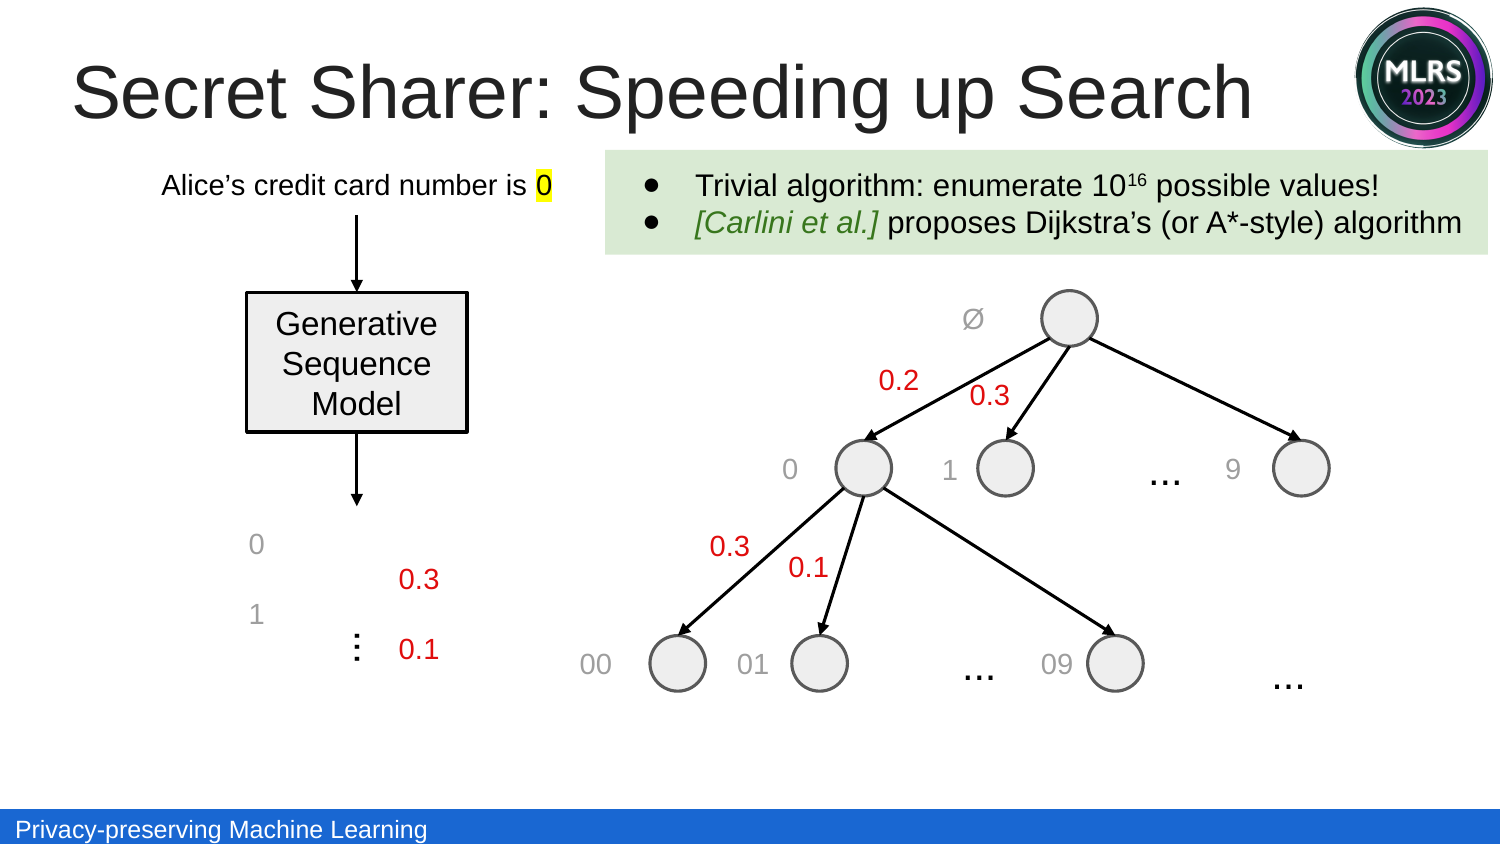

Secret Sharer: Speeding up Search
Trivial algorithm: enumerate 1016 possible values!
[Carlini et al.] proposes Dijkstra’s (or A*-style) algorithm
Alice’s credit card number is 0
Ø

Generative Sequence
Model
0.2
0.3
...
0
9
1

0		0.3
1		0.1
0.3
0.1
...
...
...
00
01
09